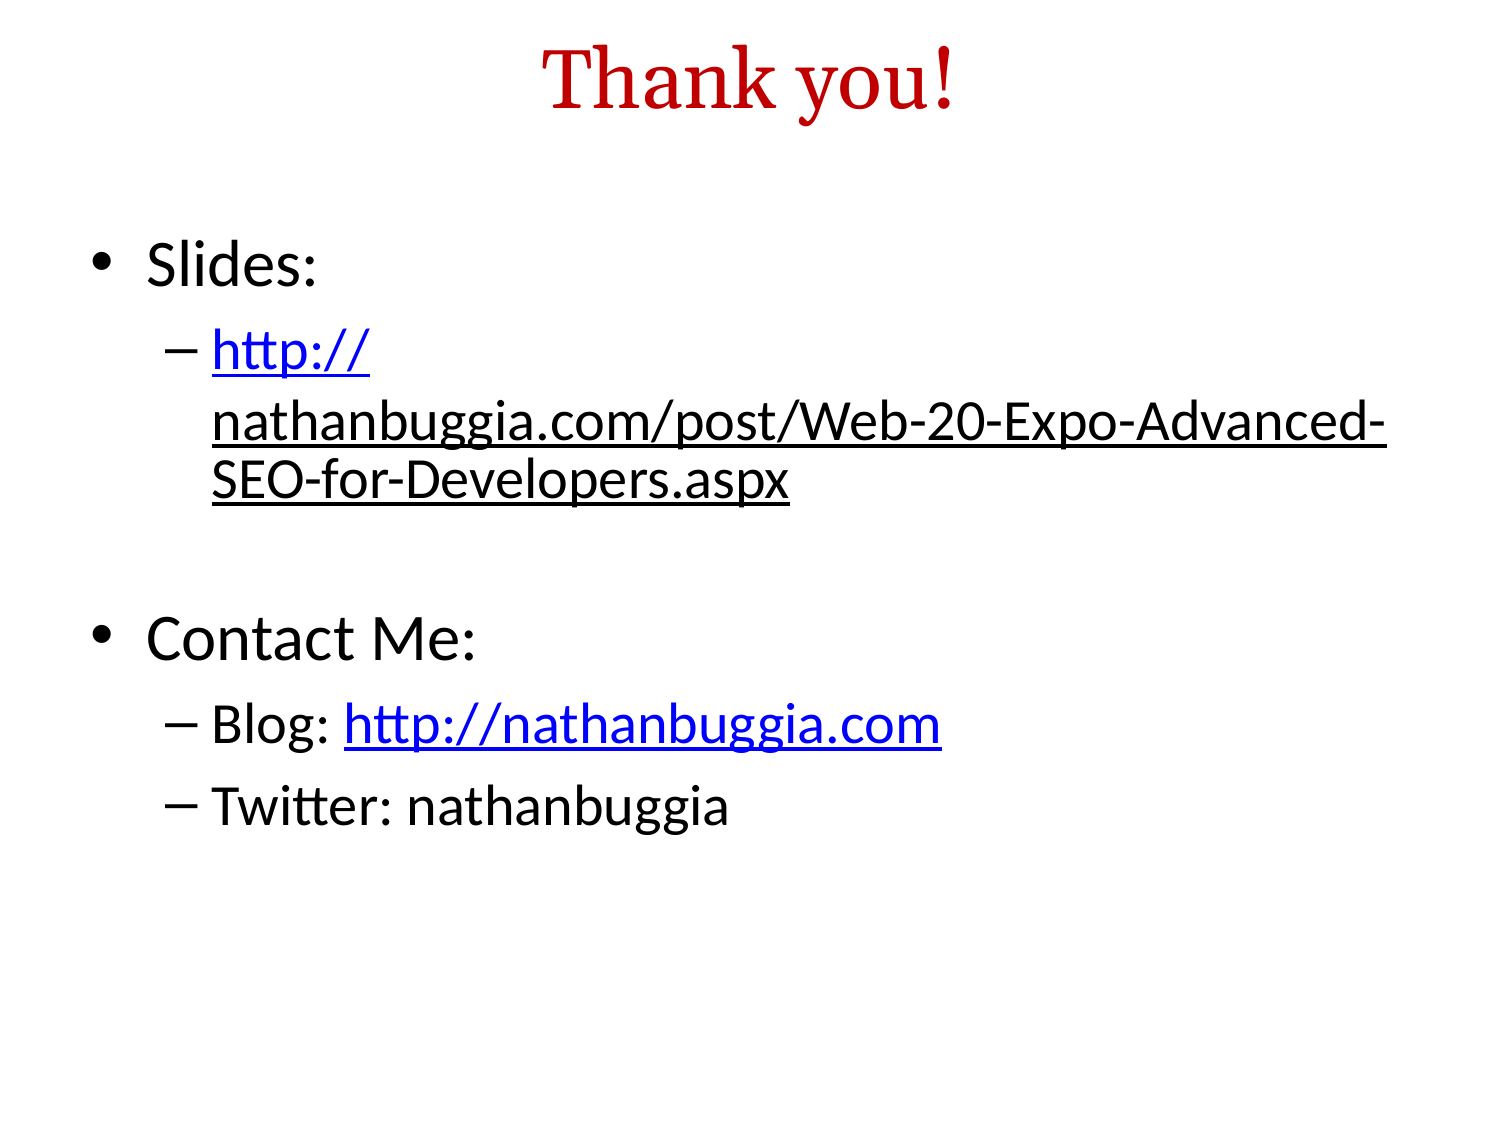

# Thank you!
Slides:
http://nathanbuggia.com/post/Web-20-Expo-Advanced-SEO-for-Developers.aspx
Contact Me:
Blog: http://nathanbuggia.com
Twitter: nathanbuggia